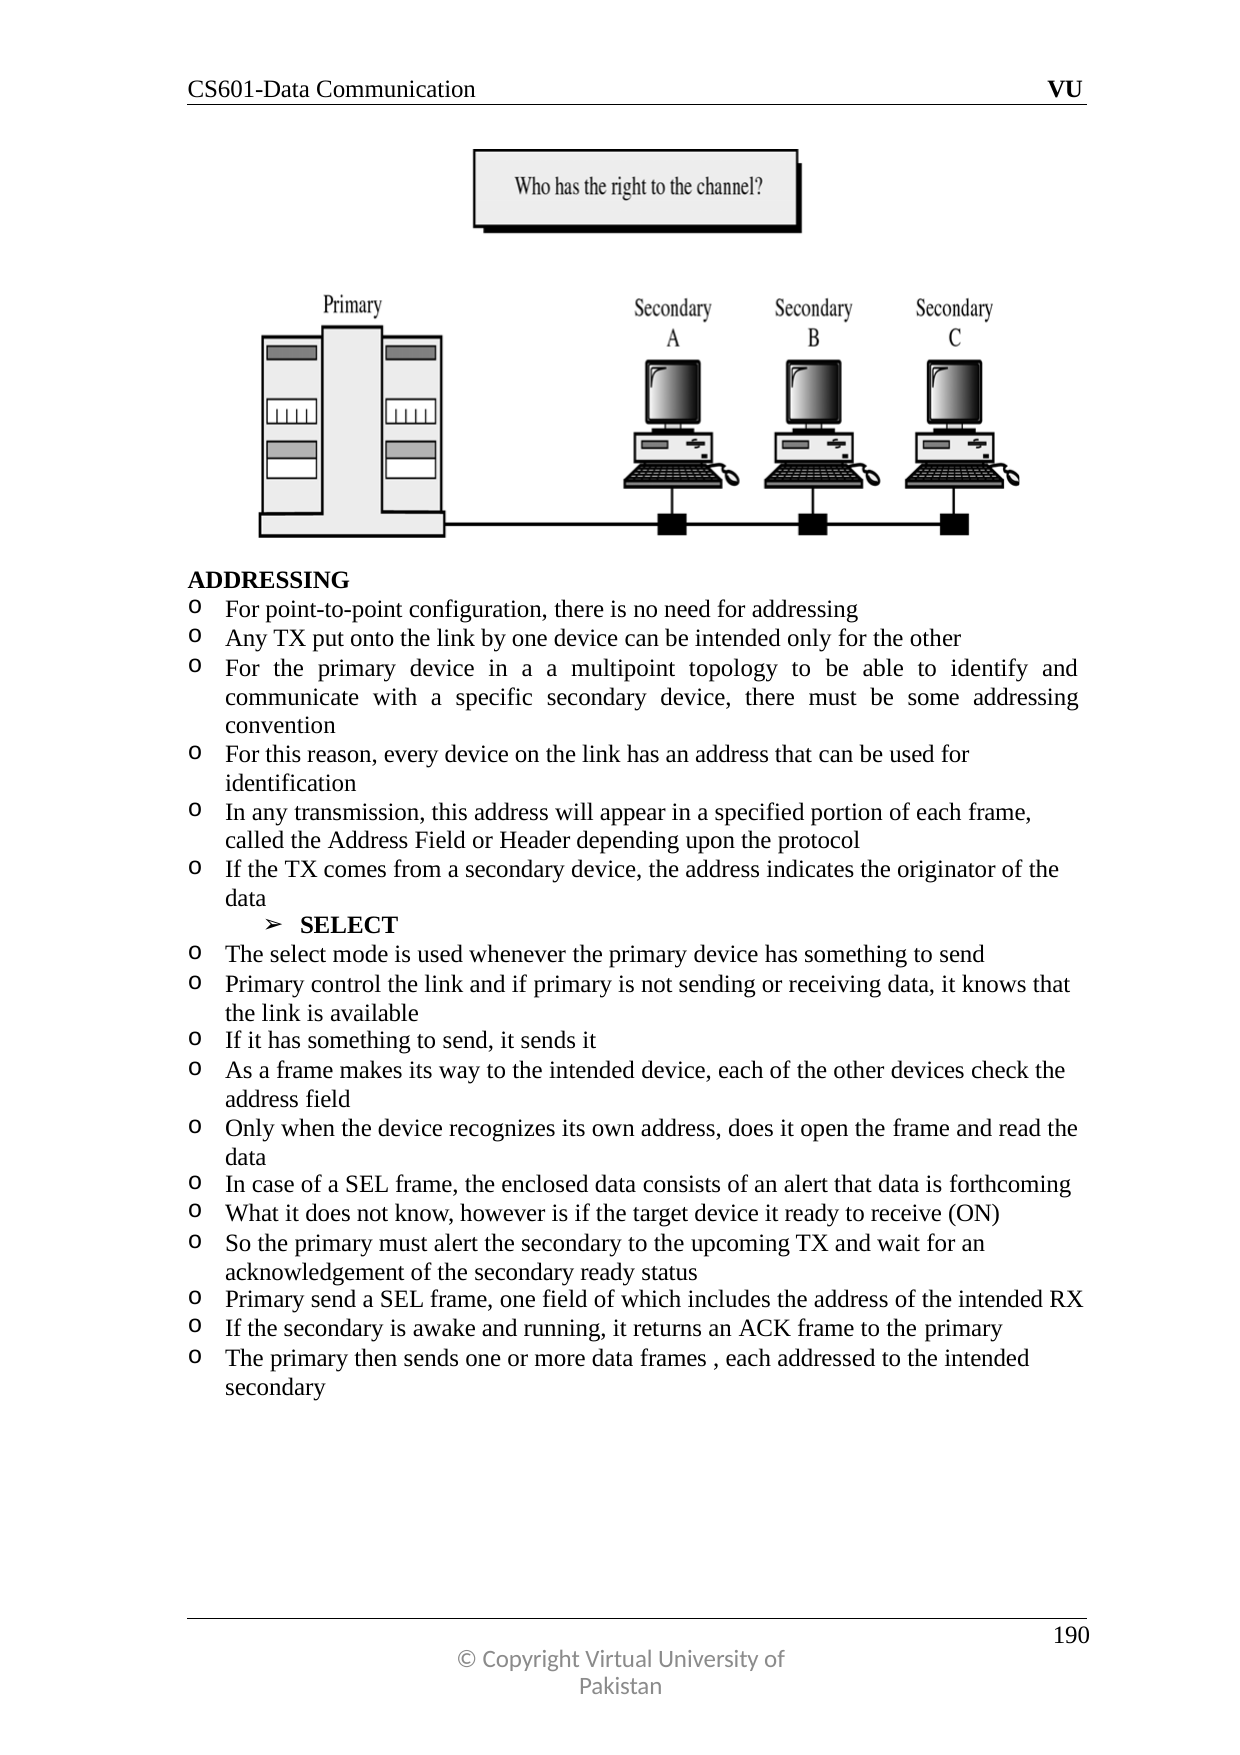

CS601-Data Communication
VU

ADDRESSING
For point-to-point configuration, there is no need for addressing
Any TX put onto the link by one device can be intended only for the other
For the primary device in a a multipoint topology to be able to identify and  communicate with a specific secondary device, there must be some addressing  convention
For this reason, every device on the link has an address that can be used for  identification
In any transmission, this address will appear in a specified portion of each frame,  called the Address Field or Header depending upon the protocol
If the TX comes from a secondary device, the address indicates the originator of the  data
SELECT
The select mode is used whenever the primary device has something to send
Primary control the link and if primary is not sending or receiving data, it knows that  the link is available
If it has something to send, it sends it
As a frame makes its way to the intended device, each of the other devices check the  address field
Only when the device recognizes its own address, does it open the frame and read the  data
In case of a SEL frame, the enclosed data consists of an alert that data is forthcoming
What it does not know, however is if the target device it ready to receive (ON)
So the primary must alert the secondary to the upcoming TX and wait for an  acknowledgement of the secondary ready status
Primary send a SEL frame, one field of which includes the address of the intended RX
If the secondary is awake and running, it returns an ACK frame to the primary
The primary then sends one or more data frames , each addressed to the intended  secondary

190
© Copyright Virtual University of Pakistan